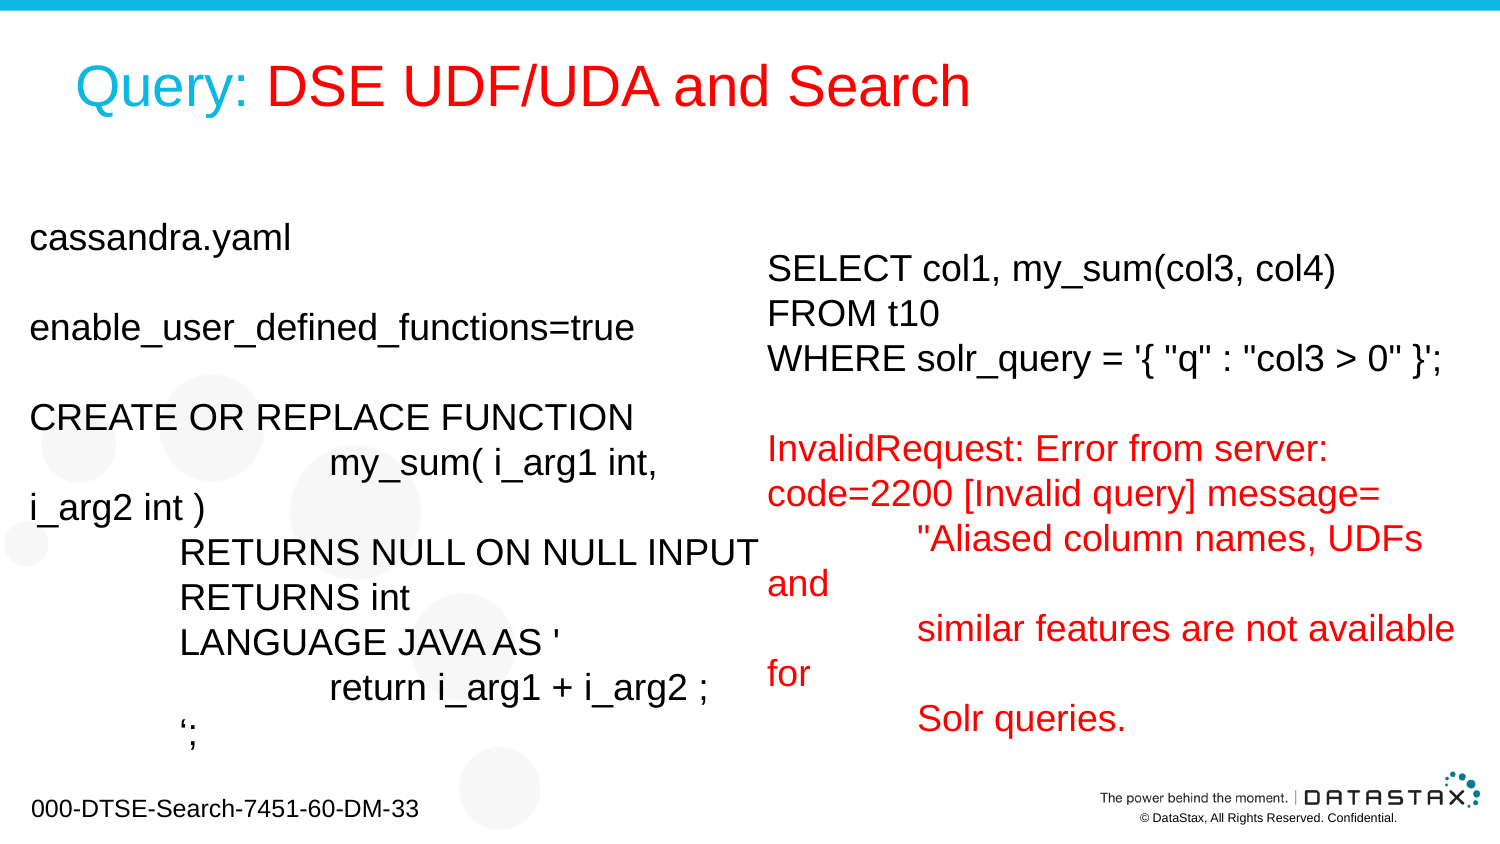

# Query: DSE UDF/UDA and Search
cassandra.yaml
	enable_user_defined_functions=true

CREATE OR REPLACE FUNCTION
		my_sum( i_arg1 int, i_arg2 int )
	RETURNS NULL ON NULL INPUT
	RETURNS int
	LANGUAGE JAVA AS '
		return i_arg1 + i_arg2 ;
	‘;
SELECT col1, my_sum(col3, col4)
FROM t10
WHERE solr_query = '{ "q" : "col3 > 0" }';

InvalidRequest: Error from server: 	code=2200 [Invalid query] message=
	"Aliased column names, UDFs and
	similar features are not available for
	Solr queries.
000-DTSE-Search-7451-60-DM-33
© DataStax, All Rights Reserved. Confidential.